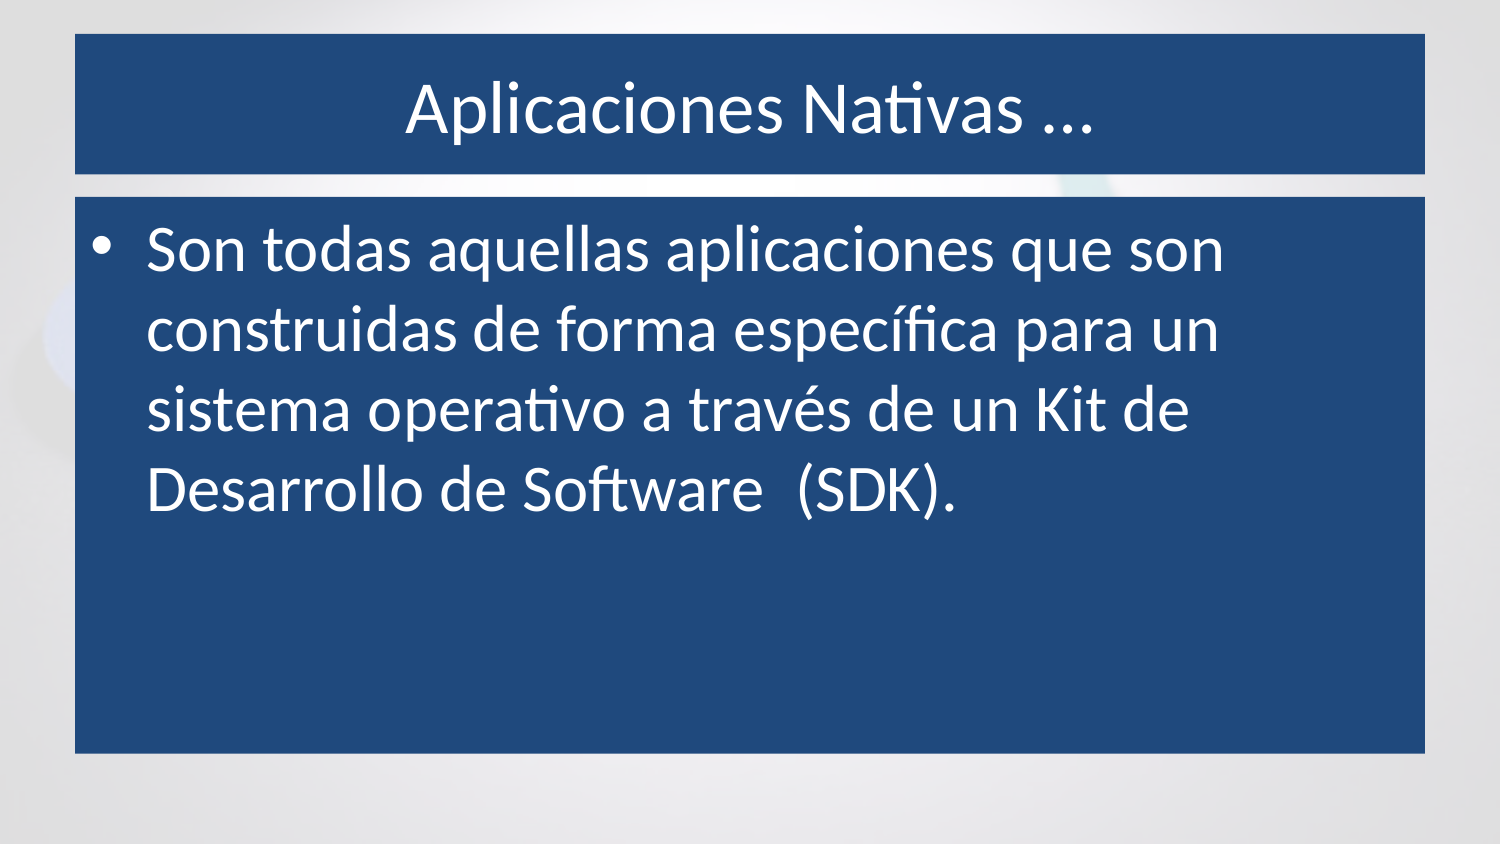

# Aplicaciones Nativas …
Son todas aquellas aplicaciones que son construidas de forma específica para un sistema operativo a través de un Kit de Desarrollo de Software  (SDK).